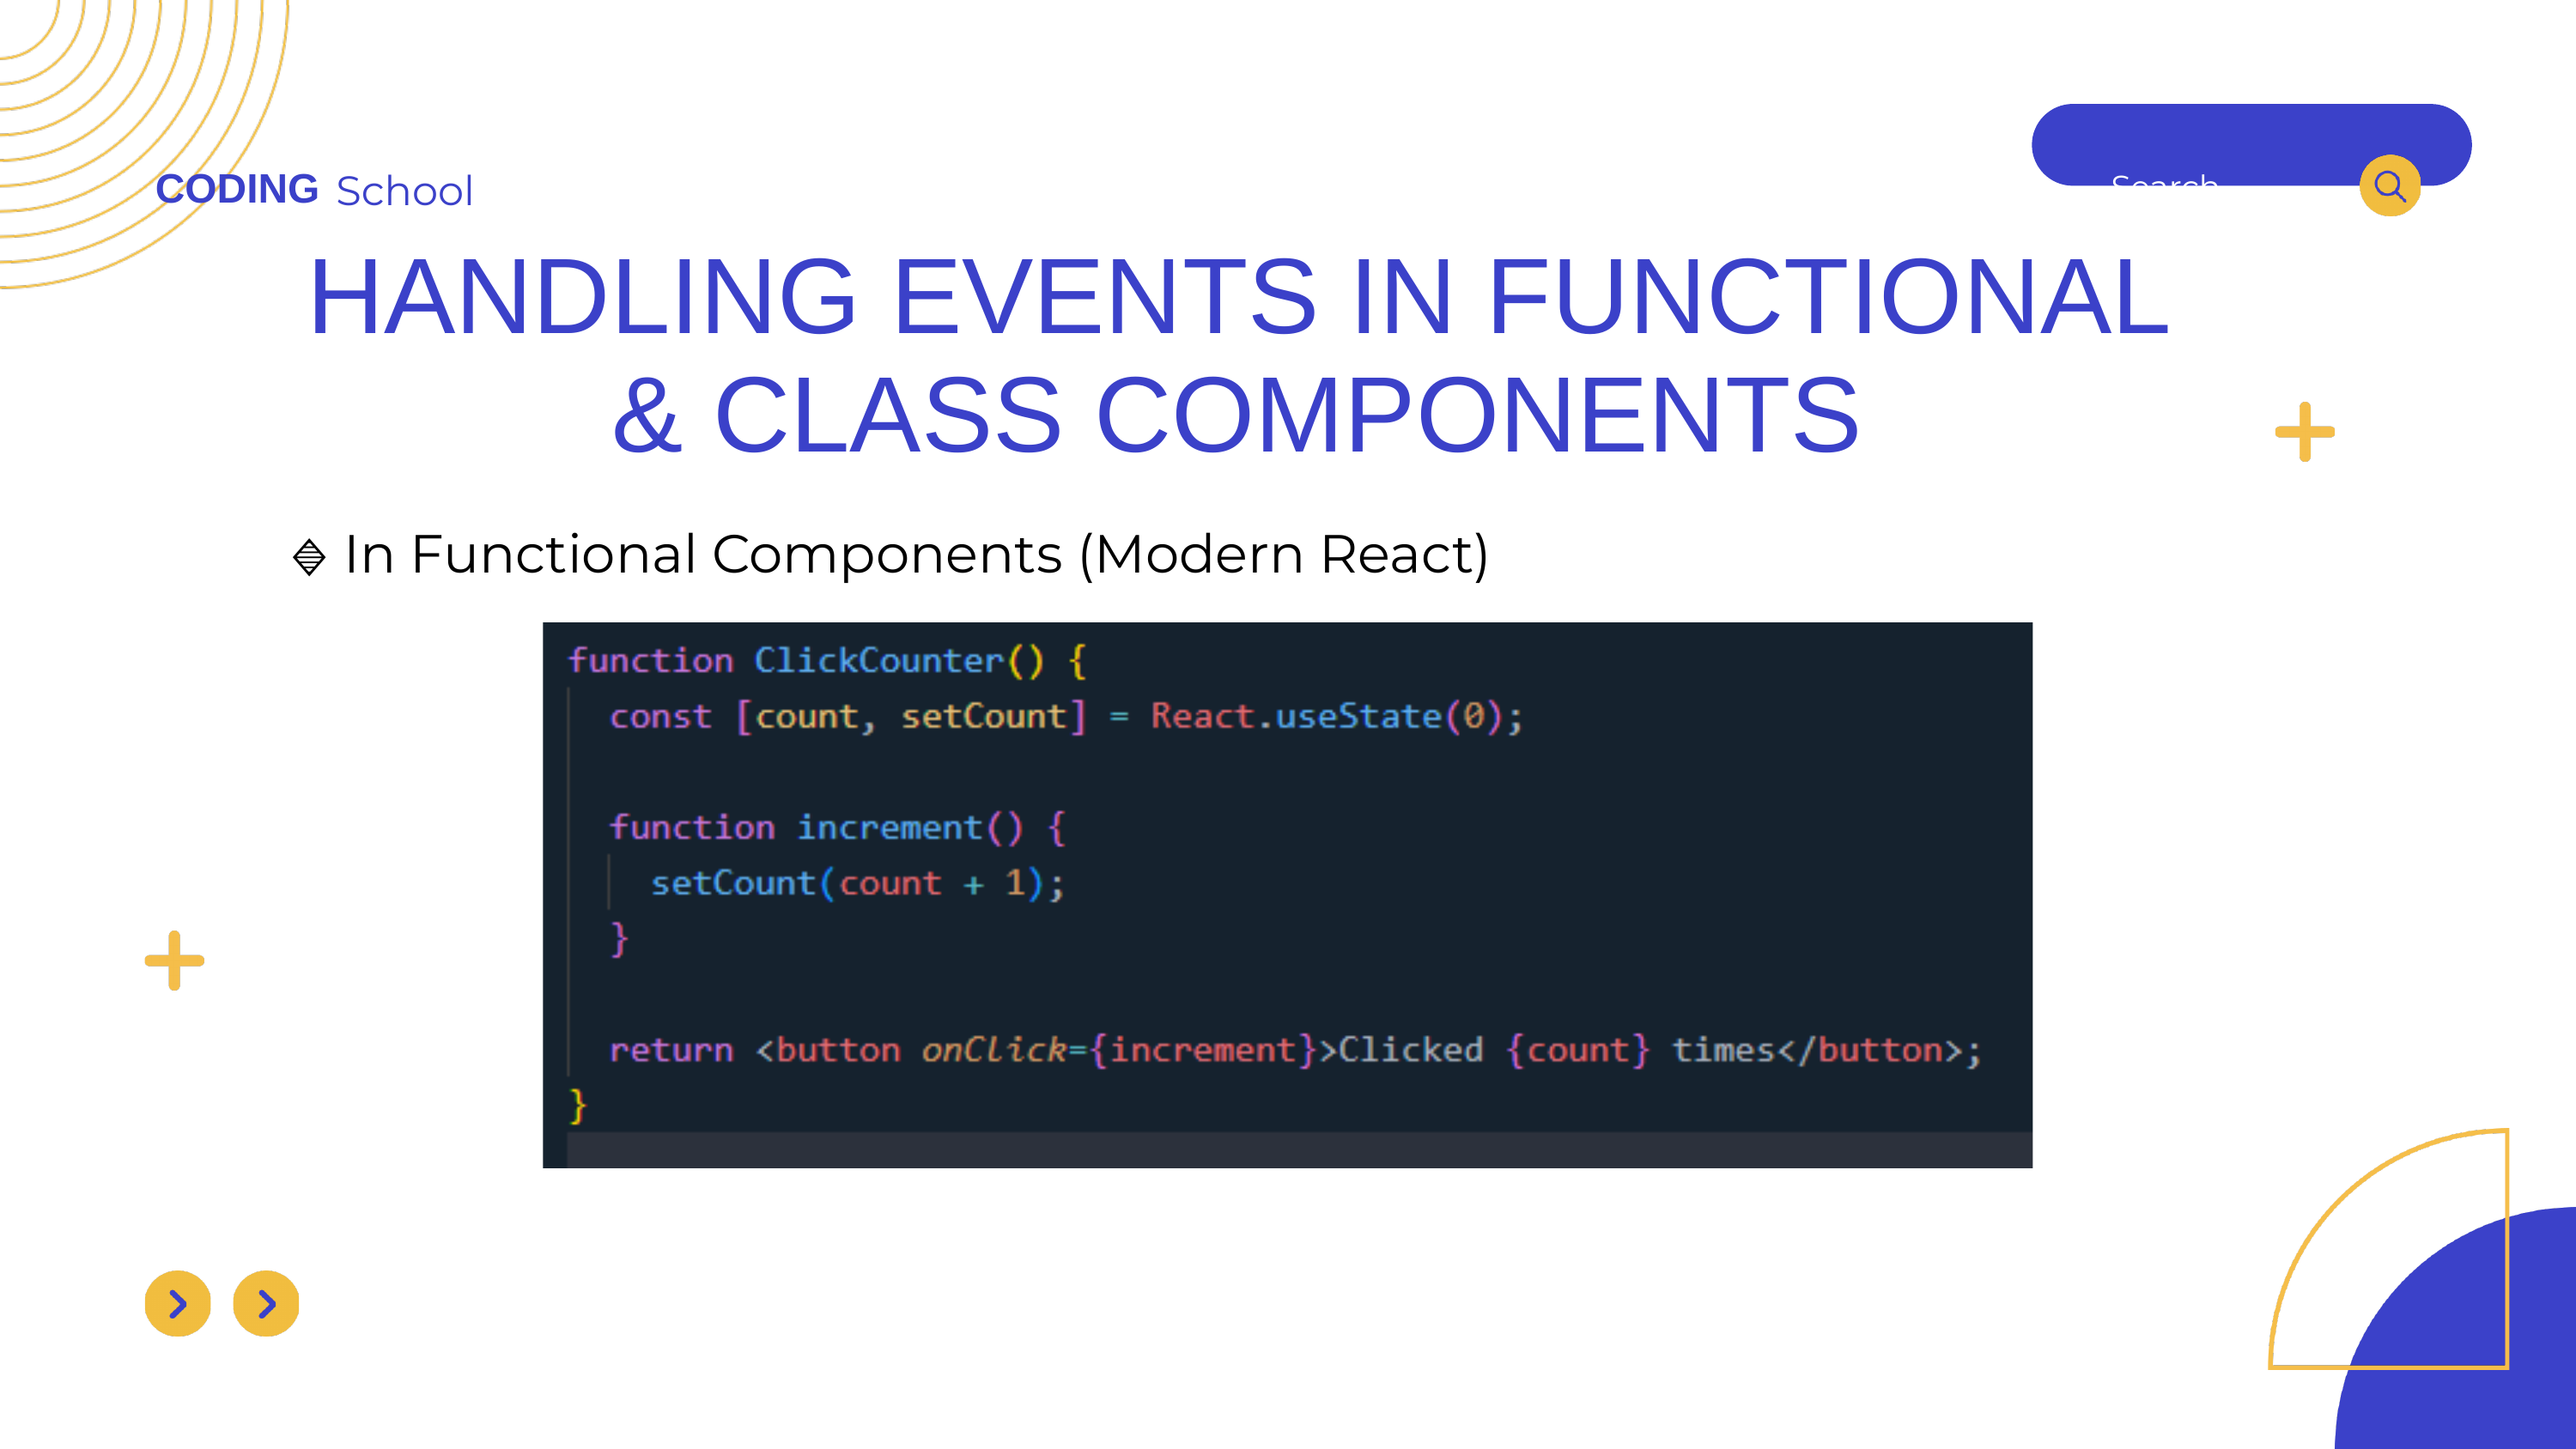

CODING

School
Search . . .

HANDLING EVENTS IN FUNCTIONAL & CLASS COMPONENTS

🔹 In Functional Components (Modern React)